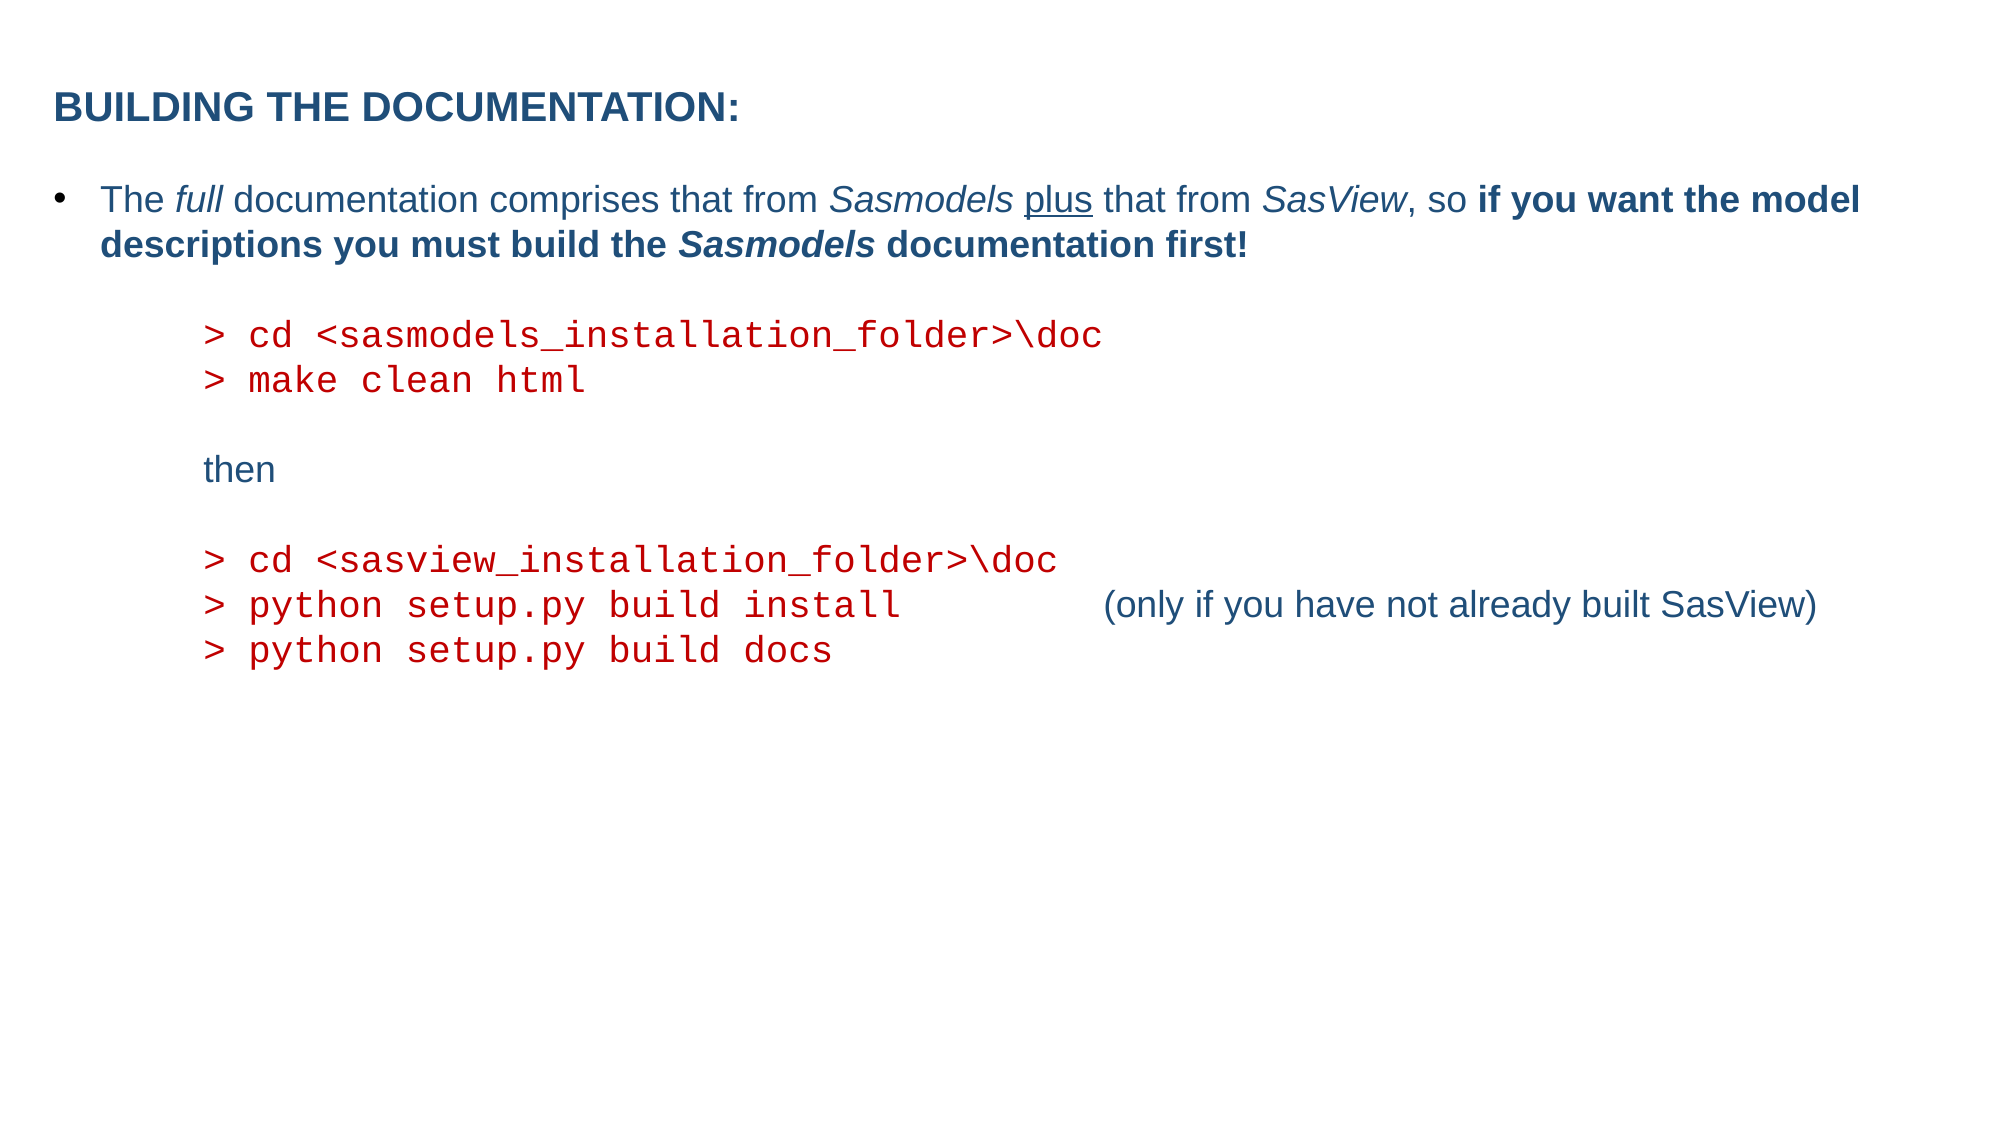

BUILDING THE DOCUMENTATION:

The full documentation comprises that from Sasmodels plus that from SasView, so if you want the model descriptions you must build the Sasmodels documentation first!

	> cd <sasmodels_installation_folder>\doc
	> make clean html

	then

	> cd <sasview_installation_folder>\doc
	> python setup.py build install		(only if you have not already built SasView)
	> python setup.py build docs